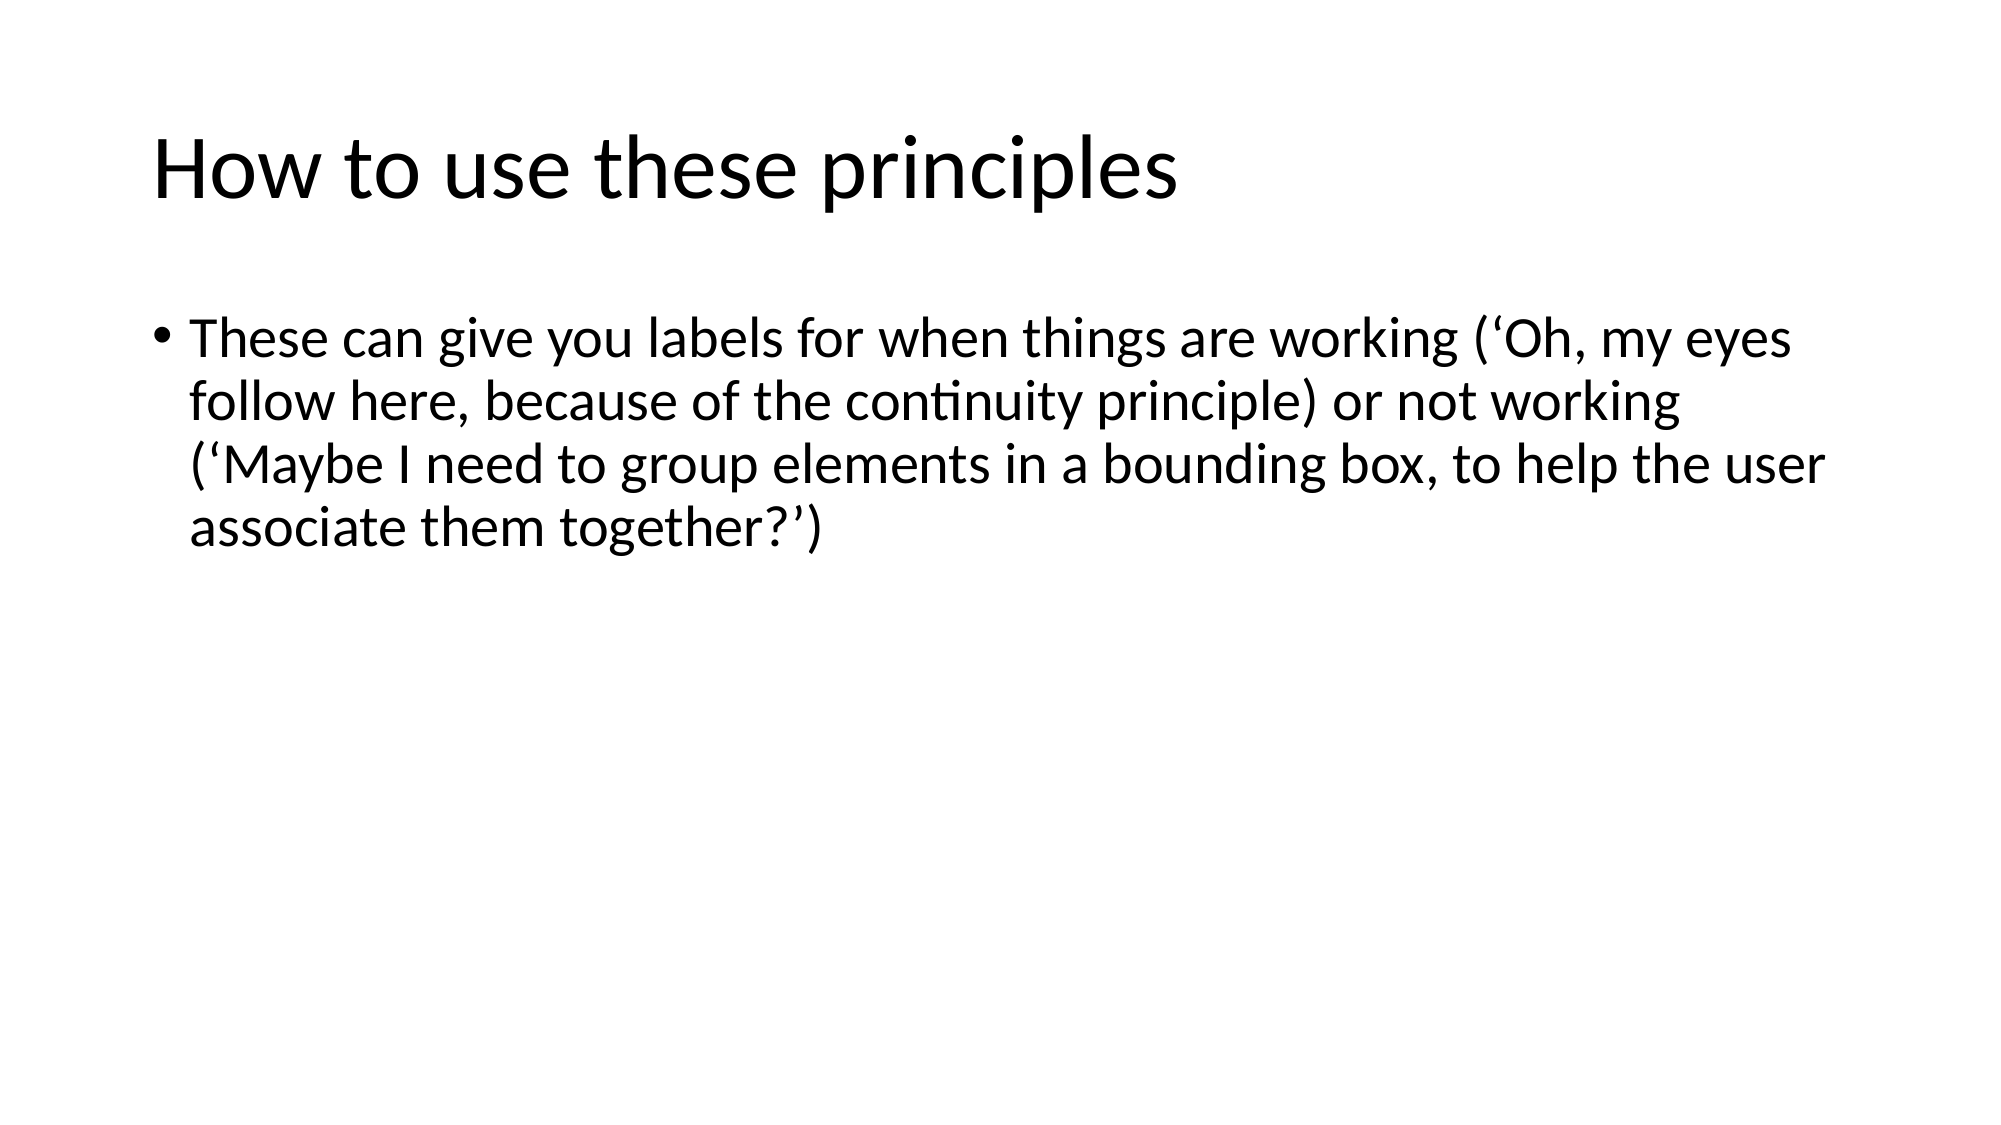

# How to use these principles
These can give you labels for when things are working (‘Oh, my eyes follow here, because of the continuity principle) or not working (‘Maybe I need to group elements in a bounding box, to help the user associate them together?’)